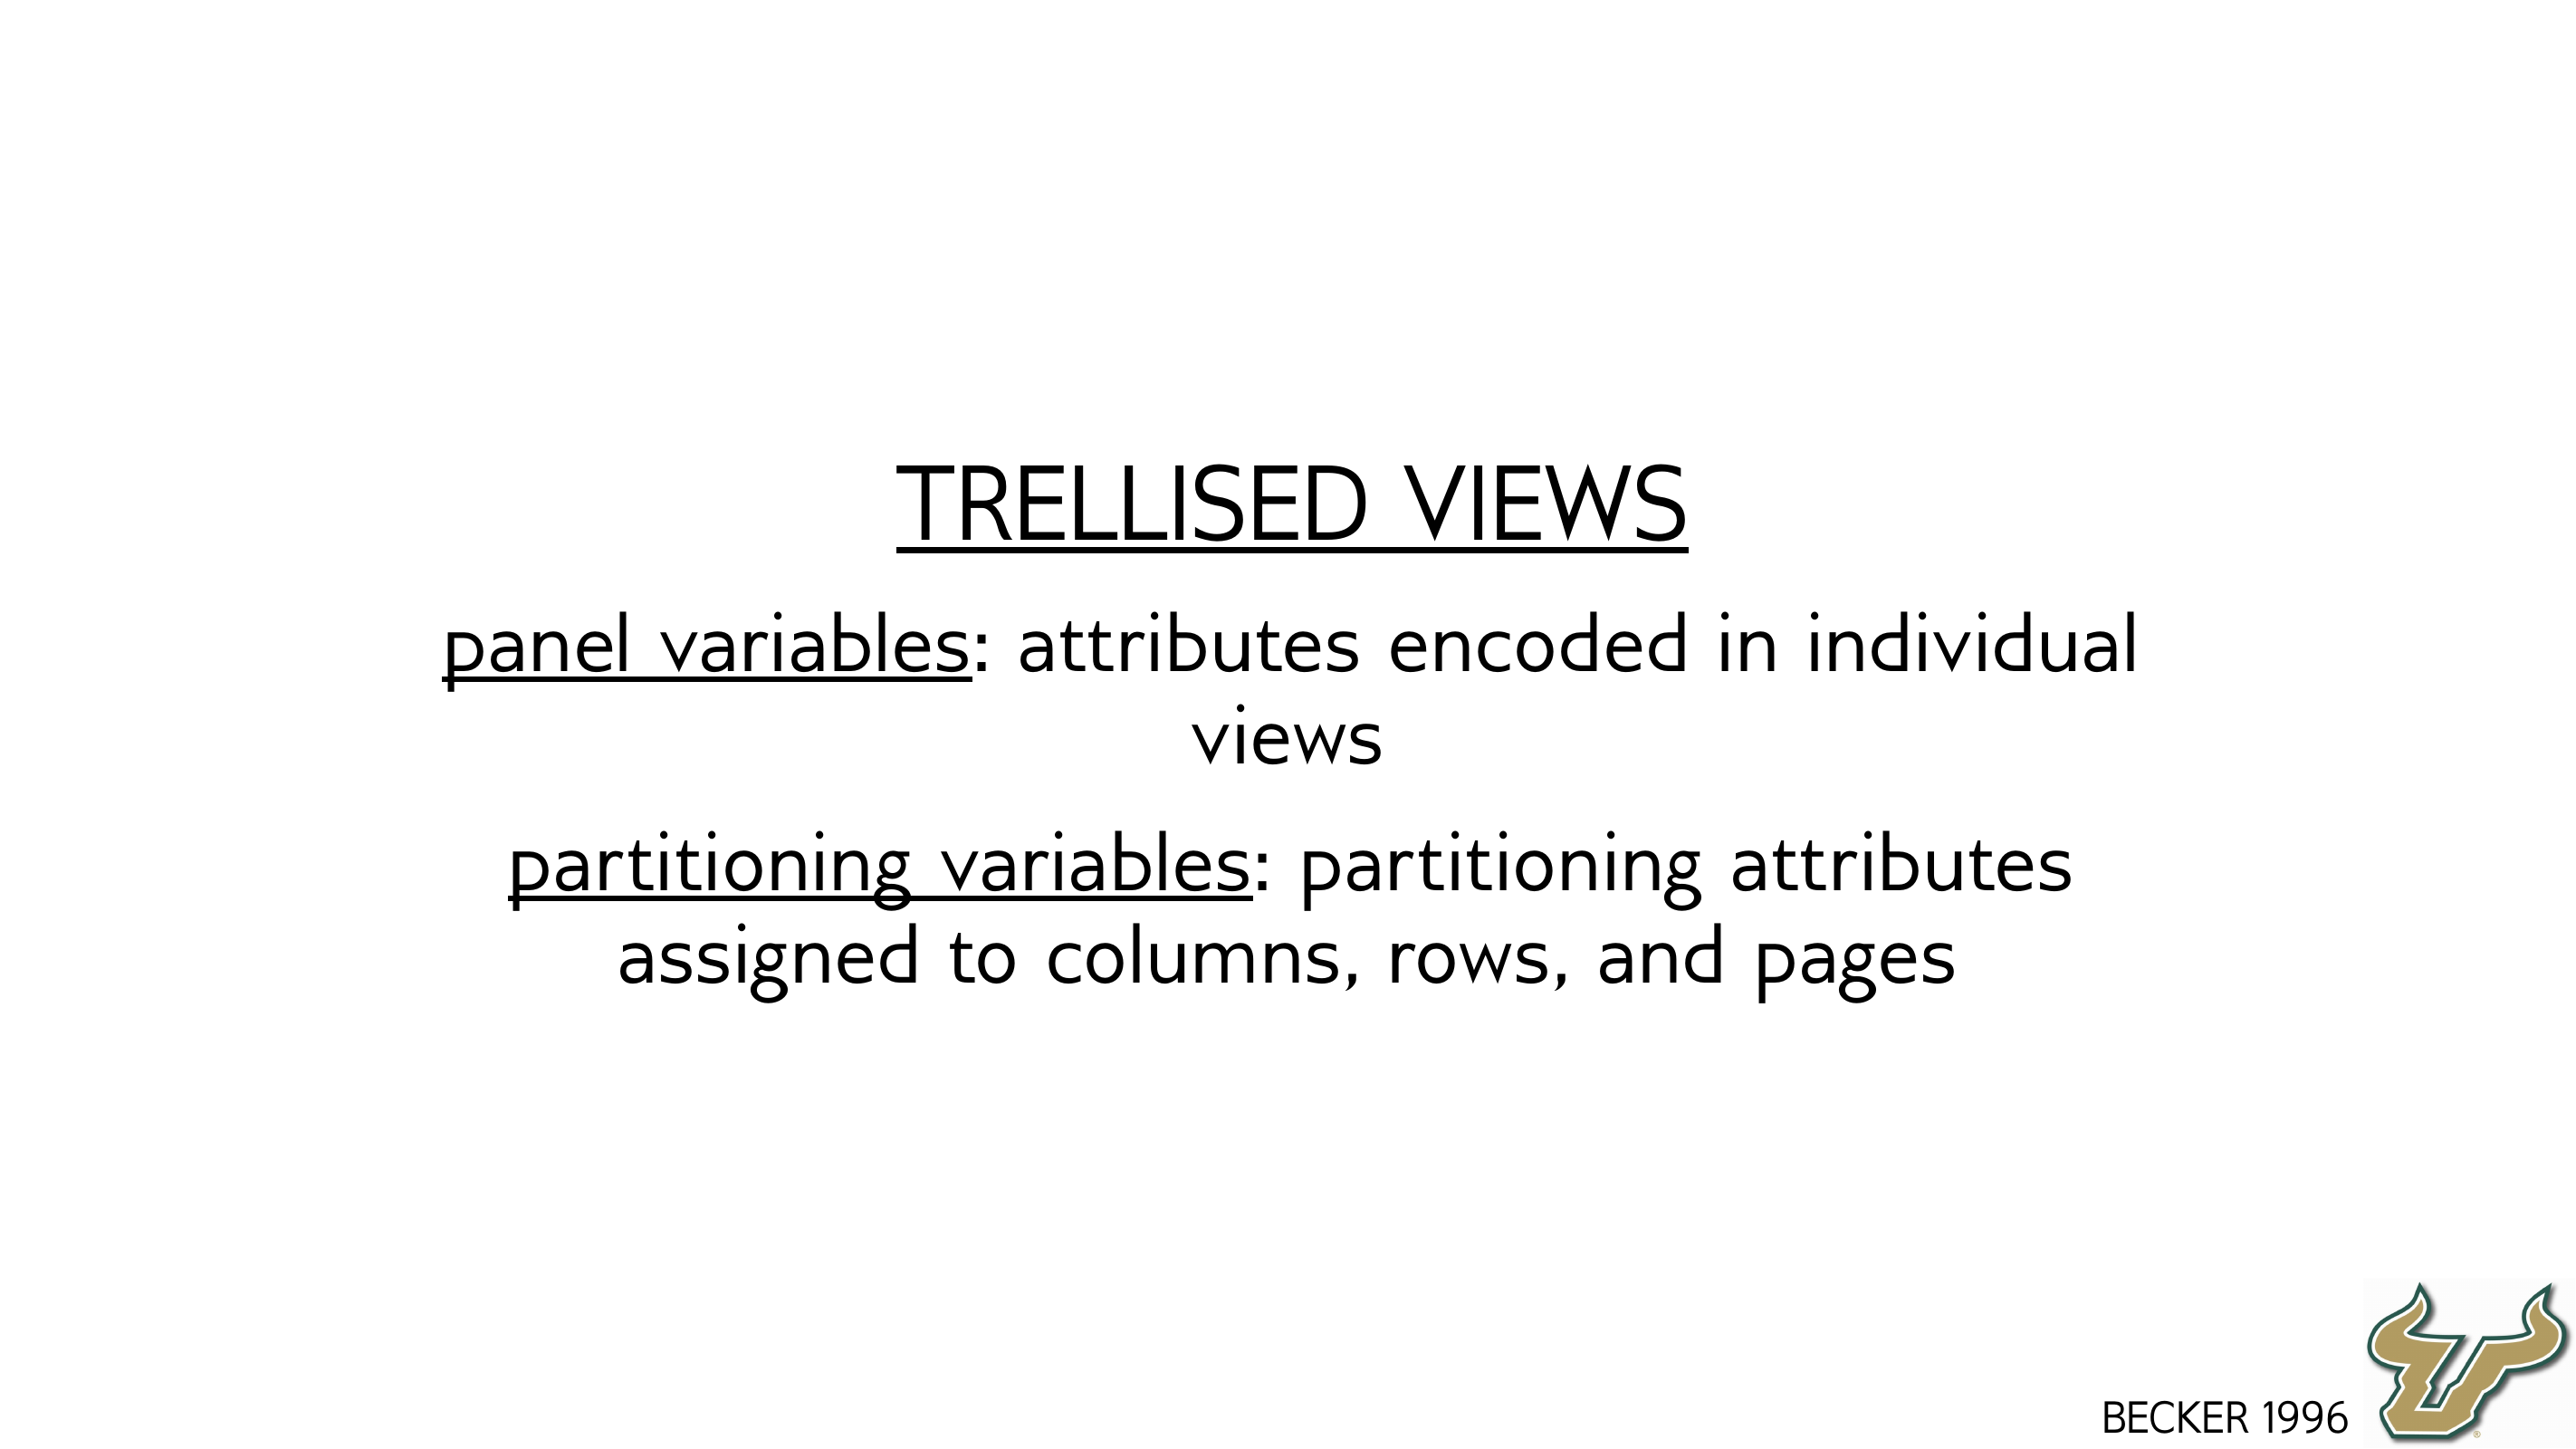

TRELLISED VIEWS
panel variables: attributes encoded in individual views
partitioning variables: partitioning attributes assigned to columns, rows, and pages
Becker 1996